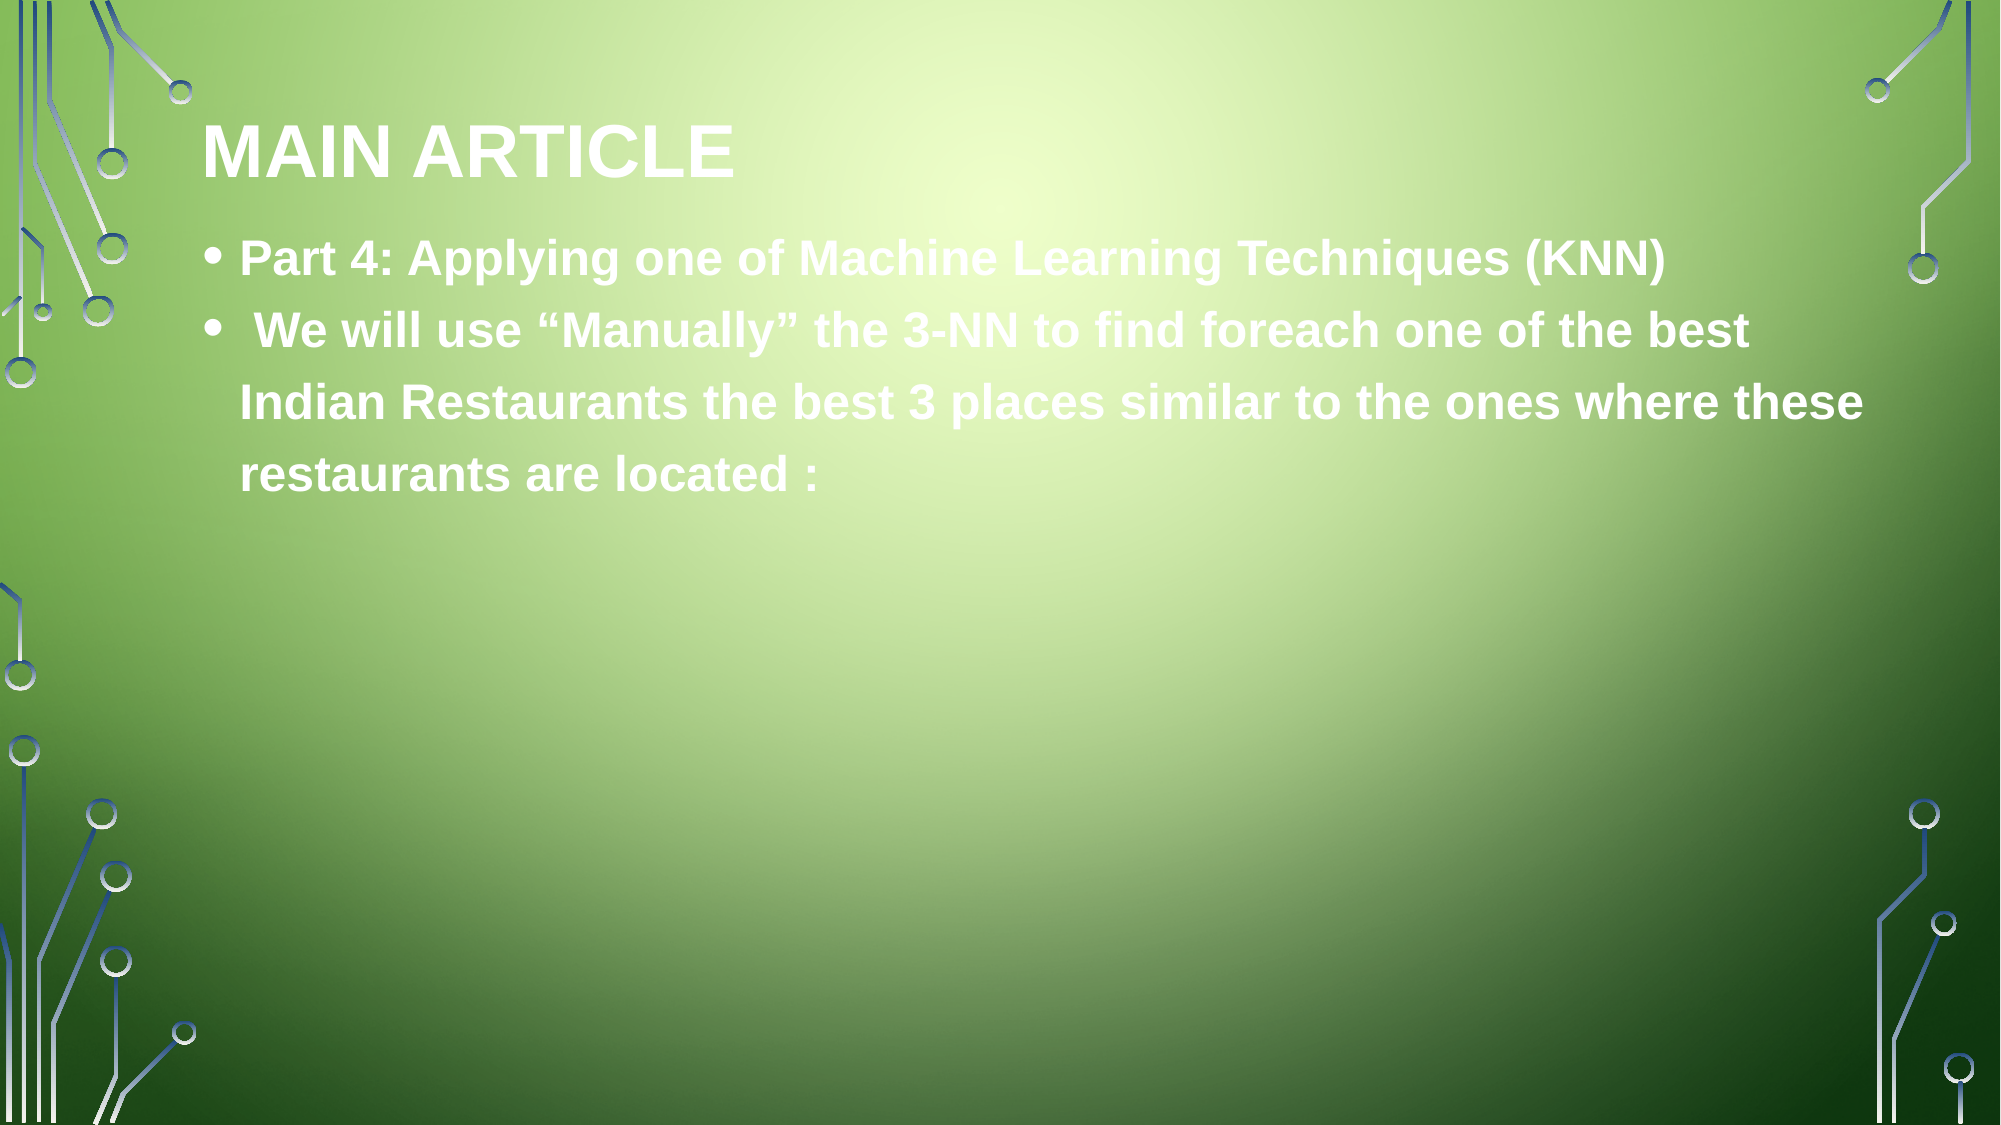

Main Article
Part 4: Applying one of Machine Learning Techniques (KNN)
 We will use “Manually” the 3-NN to find foreach one of the best Indian Restaurants the best 3 places similar to the ones where these restaurants are located :